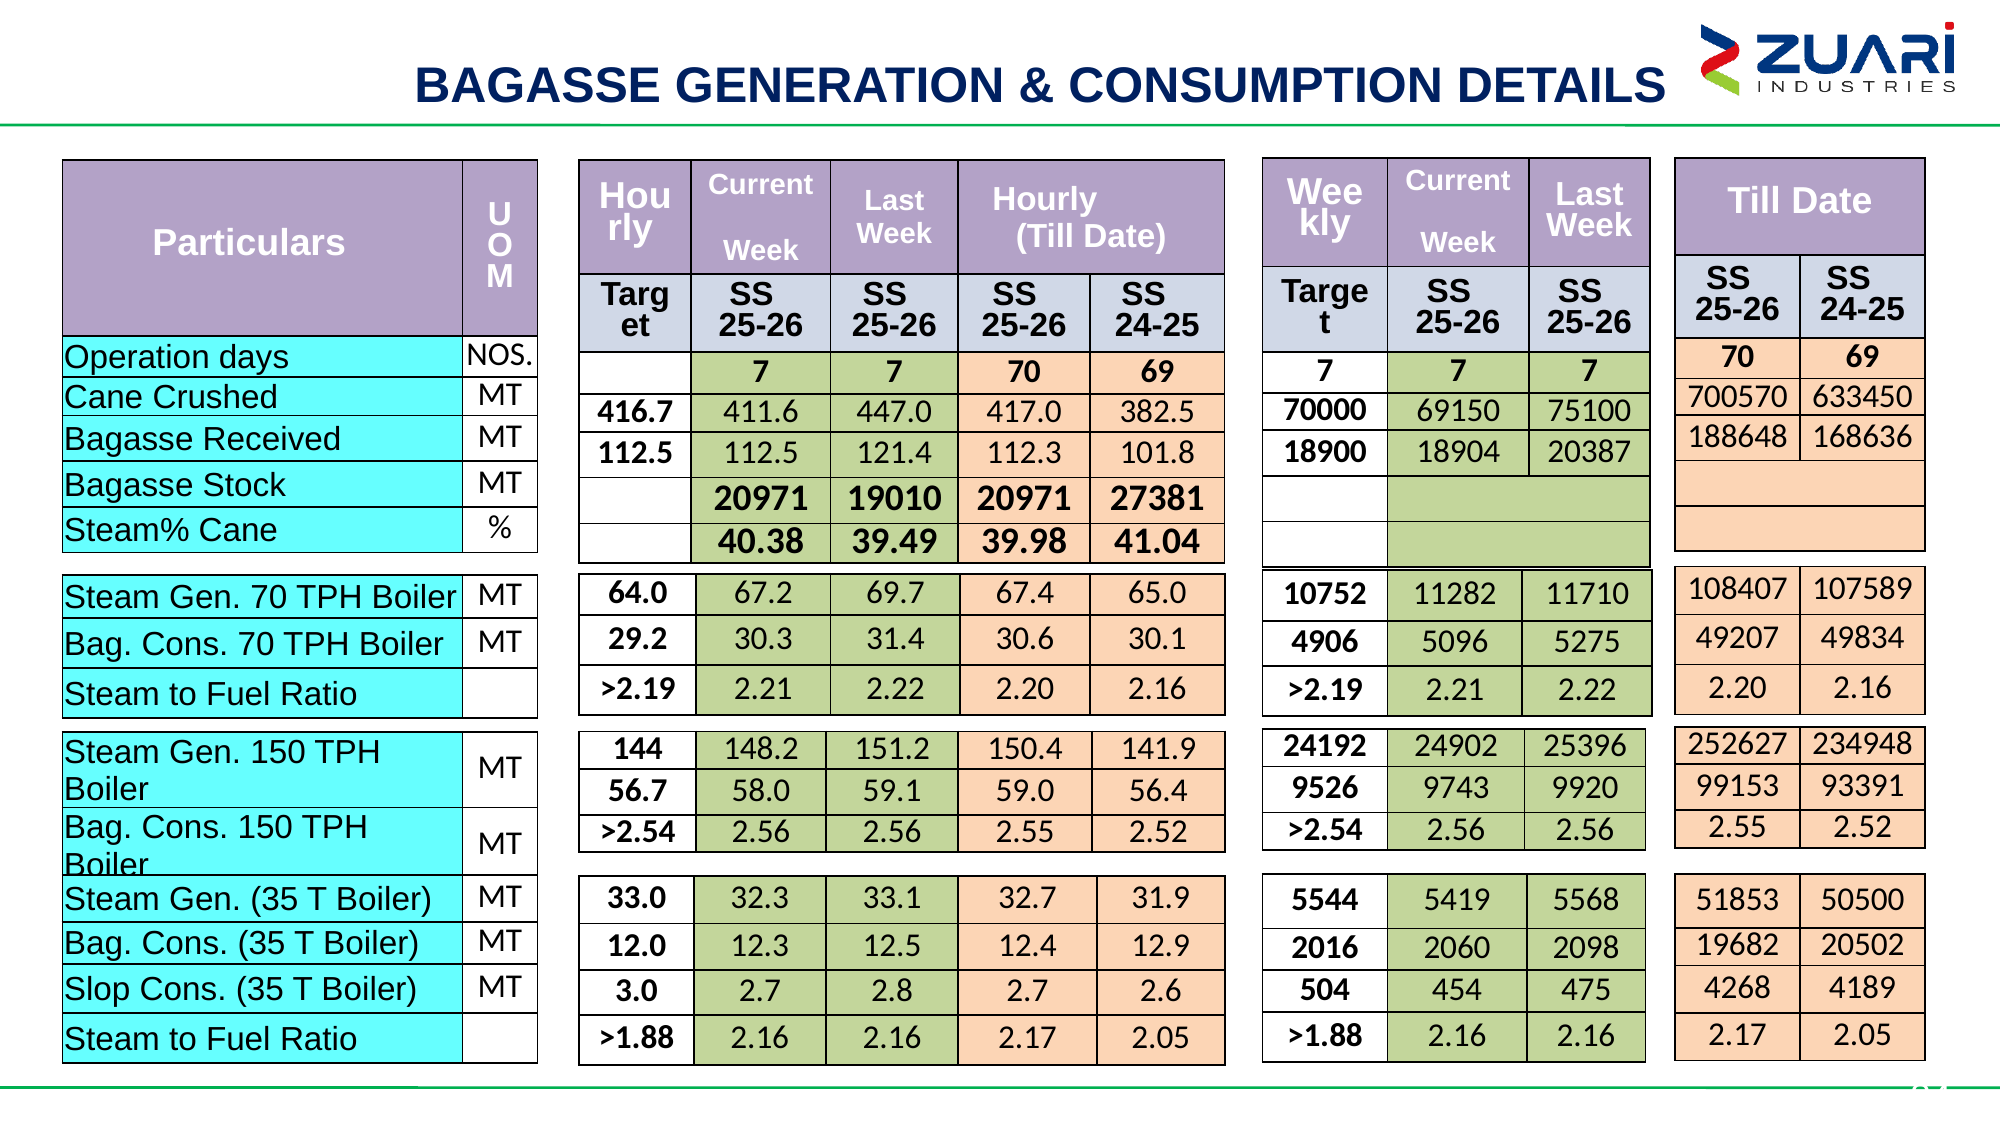

BAGASSE GENERATION & CONSUMPTION DETAILS
| Weekly | Current Week | Last Week |
| --- | --- | --- |
| Target | SS 25-26 | SS 25-26 |
| 7 | 7 | 7 |
| 70000 | 69150 | 75100 |
| 18900 | 18904 | 20387 |
|  |  |  |
|  |  |  |
| Till Date |  |
| --- | --- |
| SS 25-26 | SS 24-25 |
| 70 | 69 |
| 700570 | 633450 |
| 188648 | 168636 |
|  |  |
|  |  |
| Particulars | UOM |
| --- | --- |
| Operation days | NOS. |
| Cane Crushed | MT |
| Bagasse Received | MT |
| Bagasse Stock | MT |
| Steam% Cane | % |
| Hourly | Current Week | Last Week | Hourly (Till Date) |  |
| --- | --- | --- | --- | --- |
| Target | SS 25-26 | SS 25-26 | SS 25-26 | SS 24-25 |
|  | 7 | 7 | 70 | 69 |
| 416.7 | 411.6 | 447.0 | 417.0 | 382.5 |
| 112.5 | 112.5 | 121.4 | 112.3 | 101.8 |
|  | 20971 | 19010 | 20971 | 27381 |
|  | 40.38 | 39.49 | 39.98 | 41.04 |
| 108407 | 107589 |
| --- | --- |
| 49207 | 49834 |
| 2.20 | 2.16 |
| 10752 | 11282 | 11710 |
| --- | --- | --- |
| 4906 | 5096 | 5275 |
| >2.19 | 2.21 | 2.22 |
| 64.0 | 67.2 | 69.7 | 67.4 | 65.0 |
| --- | --- | --- | --- | --- |
| 29.2 | 30.3 | 31.4 | 30.6 | 30.1 |
| >2.19 | 2.21 | 2.22 | 2.20 | 2.16 |
| Steam Gen. 70 TPH Boiler | MT |
| --- | --- |
| Bag. Cons. 70 TPH Boiler | MT |
| Steam to Fuel Ratio |  |
| 252627 | 234948 |
| --- | --- |
| 99153 | 93391 |
| 2.55 | 2.52 |
| 24192 | 24902 | 25396 |
| --- | --- | --- |
| 9526 | 9743 | 9920 |
| >2.54 | 2.56 | 2.56 |
| 144 | 148.2 | 151.2 | 150.4 | 141.9 |
| --- | --- | --- | --- | --- |
| 56.7 | 58.0 | 59.1 | 59.0 | 56.4 |
| >2.54 | 2.56 | 2.56 | 2.55 | 2.52 |
| Steam Gen. 150 TPH Boiler | MT |
| --- | --- |
| Bag. Cons. 150 TPH Boiler | MT |
| Steam to Fuel Ratio |  |
| 5544 | 5419 | 5568 |
| --- | --- | --- |
| 2016 | 2060 | 2098 |
| 504 | 454 | 475 |
| >1.88 | 2.16 | 2.16 |
| 51853 | 50500 |
| --- | --- |
| 19682 | 20502 |
| 4268 | 4189 |
| 2.17 | 2.05 |
| Steam Gen. (35 T Boiler) | MT |
| --- | --- |
| Bag. Cons. (35 T Boiler) | MT |
| Slop Cons. (35 T Boiler) | MT |
| Steam to Fuel Ratio |  |
| 33.0 | 32.3 | 33.1 | 32.7 | 31.9 |
| --- | --- | --- | --- | --- |
| 12.0 | 12.3 | 12.5 | 12.4 | 12.9 |
| 3.0 | 2.7 | 2.8 | 2.7 | 2.6 |
| >1.88 | 2.16 | 2.16 | 2.17 | 2.05 |
84